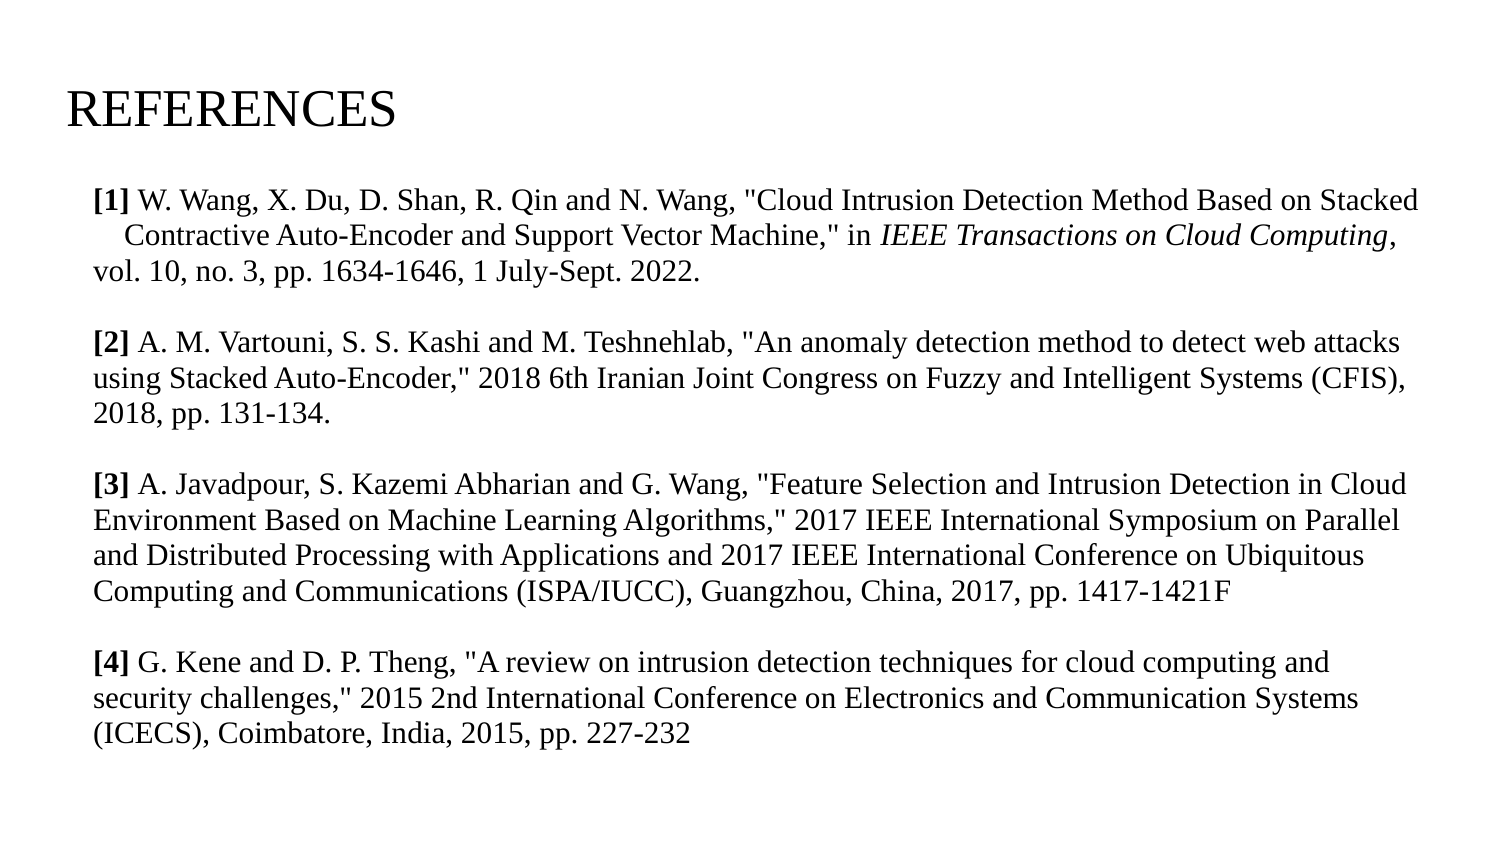

# REFERENCES
[1] W. Wang, X. Du, D. Shan, R. Qin and N. Wang, "Cloud Intrusion Detection Method Based on Stacked      Contractive Auto-Encoder and Support Vector Machine," in IEEE Transactions on Cloud Computing, vol. 10, no. 3, pp. 1634-1646, 1 July-Sept. 2022.

[2] A. M. Vartouni, S. S. Kashi and M. Teshnehlab, "An anomaly detection method to detect web attacks using Stacked Auto-Encoder," 2018 6th Iranian Joint Congress on Fuzzy and Intelligent Systems (CFIS), 2018, pp. 131-134.

[3] A. Javadpour, S. Kazemi Abharian and G. Wang, "Feature Selection and Intrusion Detection in Cloud Environment Based on Machine Learning Algorithms," 2017 IEEE International Symposium on Parallel and Distributed Processing with Applications and 2017 IEEE International Conference on Ubiquitous Computing and Communications (ISPA/IUCC), Guangzhou, China, 2017, pp. 1417-1421F

[4] G. Kene and D. P. Theng, "A review on intrusion detection techniques for cloud computing and security challenges," 2015 2nd International Conference on Electronics and Communication Systems (ICECS), Coimbatore, India, 2015, pp. 227-232